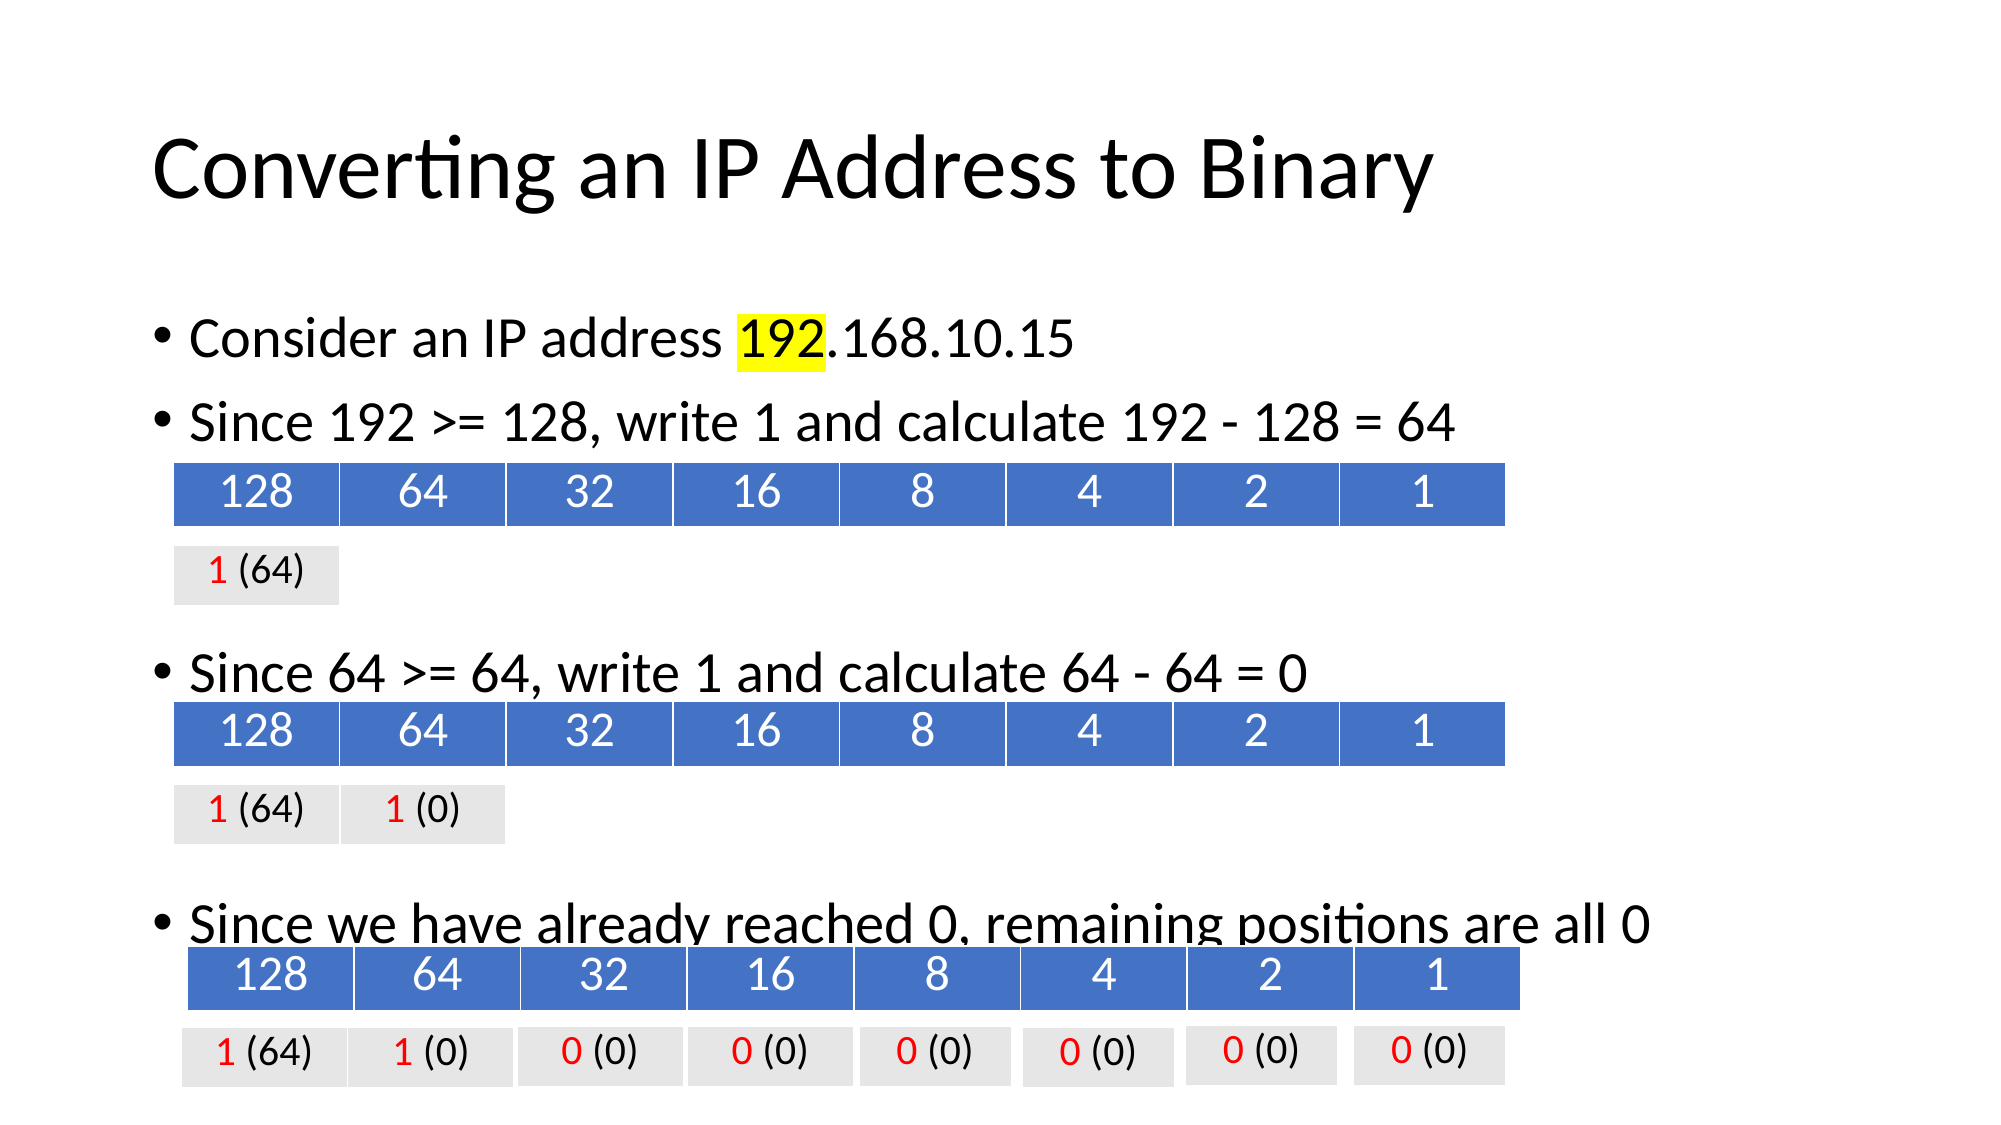

# Converting an IP Address to Binary
Consider an IP address 192.168.10.15
Since 192 >= 128, write 1 and calculate 192 - 128 = 64

Since 64 >= 64, write 1 and calculate 64 - 64 = 0

Since we have already reached 0, remaining positions are all 0

| 128 | 64 | 32 | 16 | 8 | 4 | 2 | 1 |
| --- | --- | --- | --- | --- | --- | --- | --- |
| 1 (64) |
| --- |
| 128 | 64 | 32 | 16 | 8 | 4 | 2 | 1 |
| --- | --- | --- | --- | --- | --- | --- | --- |
| 1 (64) |
| --- |
| 1 (0) |
| --- |
| 128 | 64 | 32 | 16 | 8 | 4 | 2 | 1 |
| --- | --- | --- | --- | --- | --- | --- | --- |
| 0 (0) |
| --- |
| 0 (0) |
| --- |
| 0 (0) |
| --- |
| 0 (0) |
| --- |
| 0 (0) |
| --- |
| 1 (64) |
| --- |
| 1 (0) |
| --- |
| 0 (0) |
| --- |